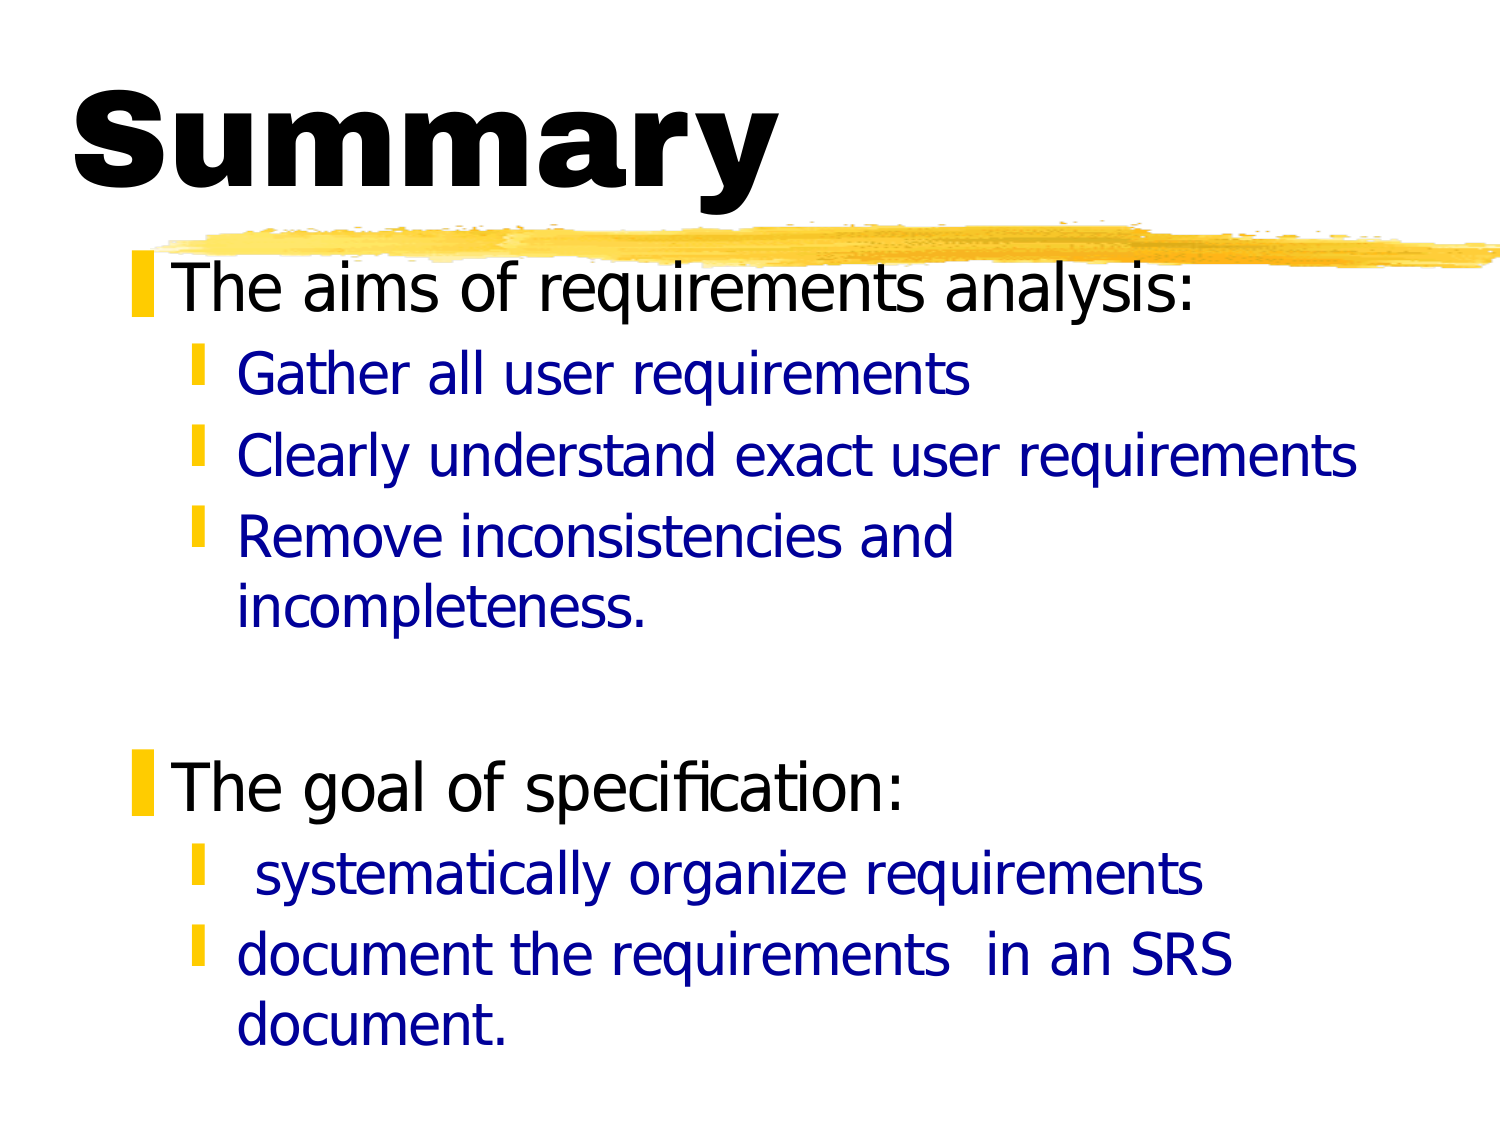

# Summary
The aims of requirements analysis:
Gather all user requirements
Clearly understand exact user requirements
Remove inconsistencies and incompleteness.

The goal of specification:
 systematically organize requirements
document the requirements  in an SRS document.
75